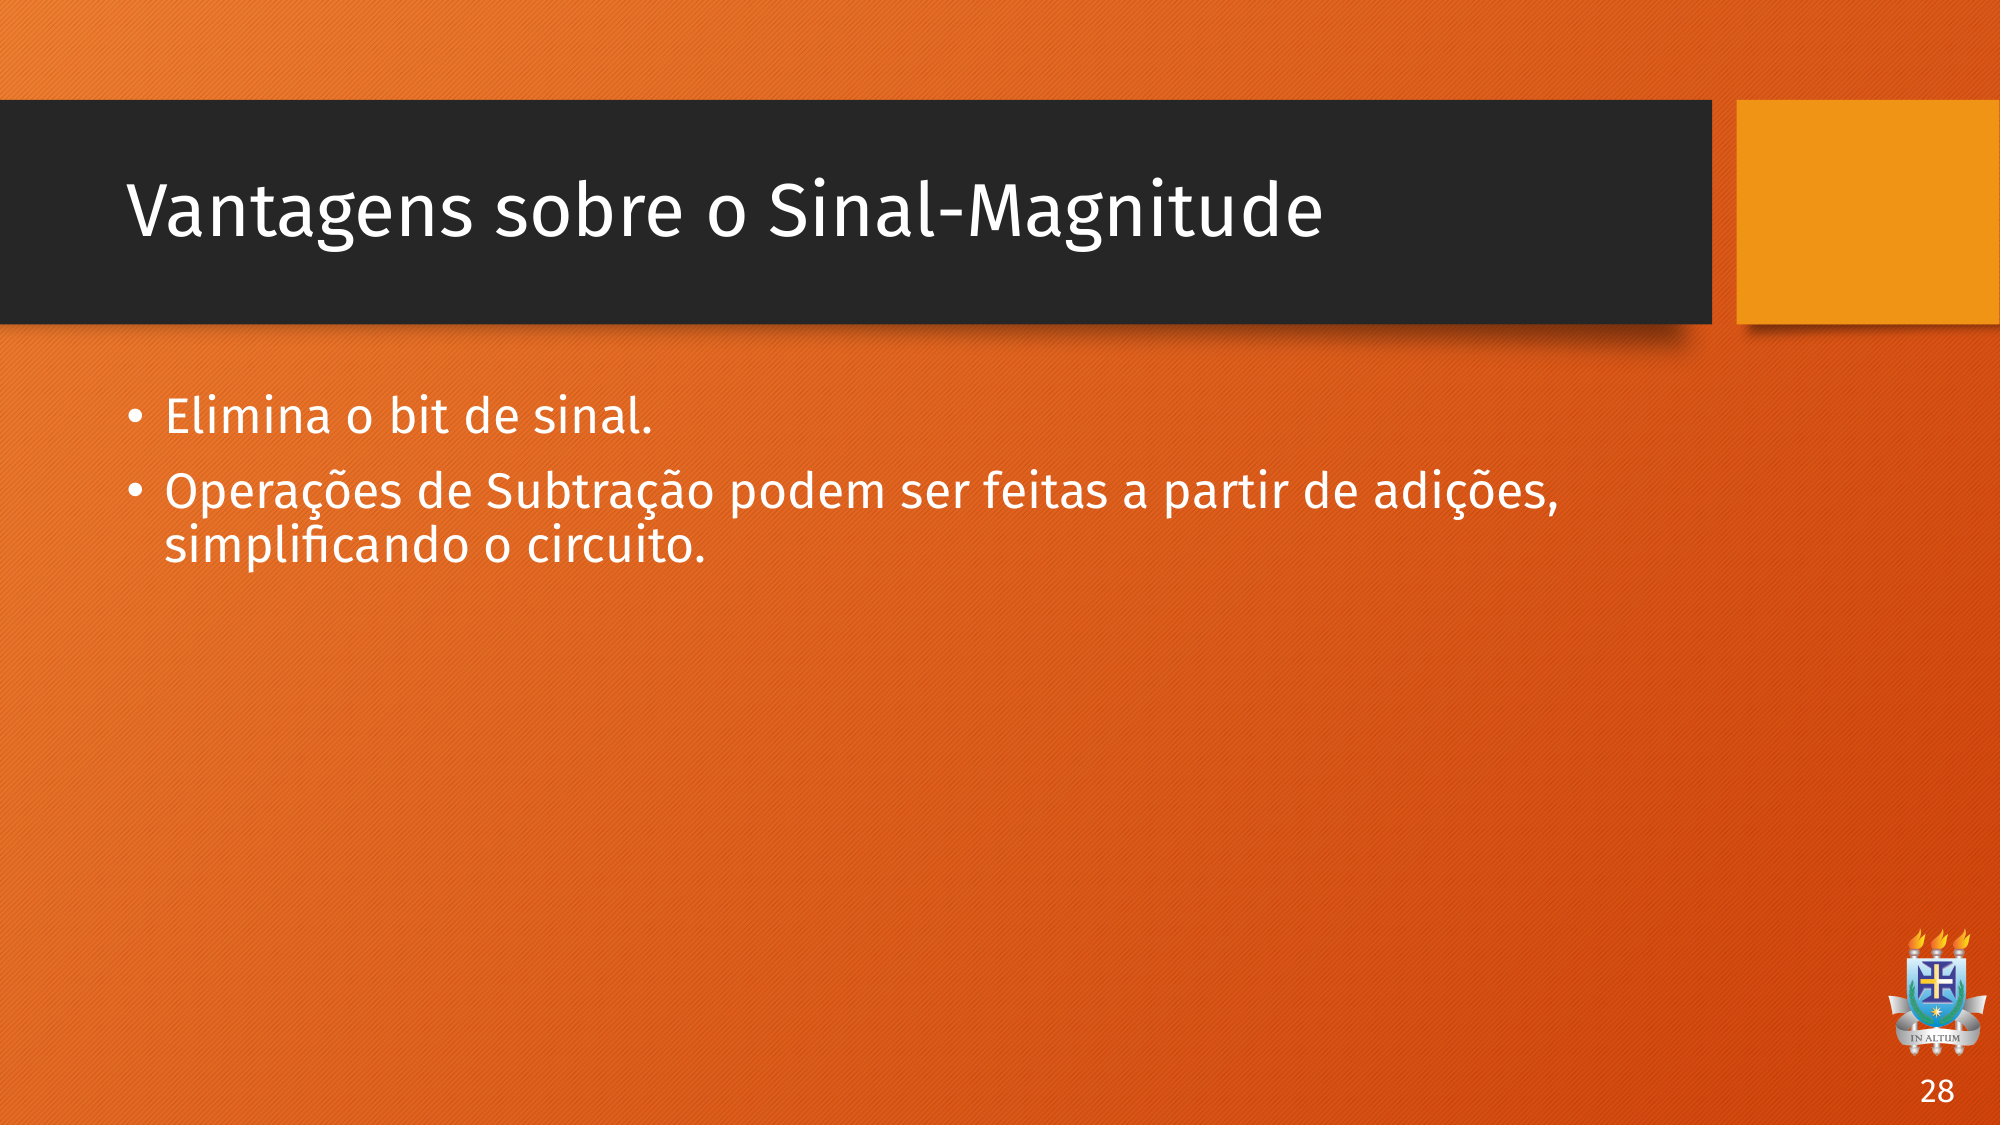

# Vantagens sobre o Sinal-Magnitude
Elimina o bit de sinal.
Operações de Subtração podem ser feitas a partir de adições, simplificando o circuito.

28